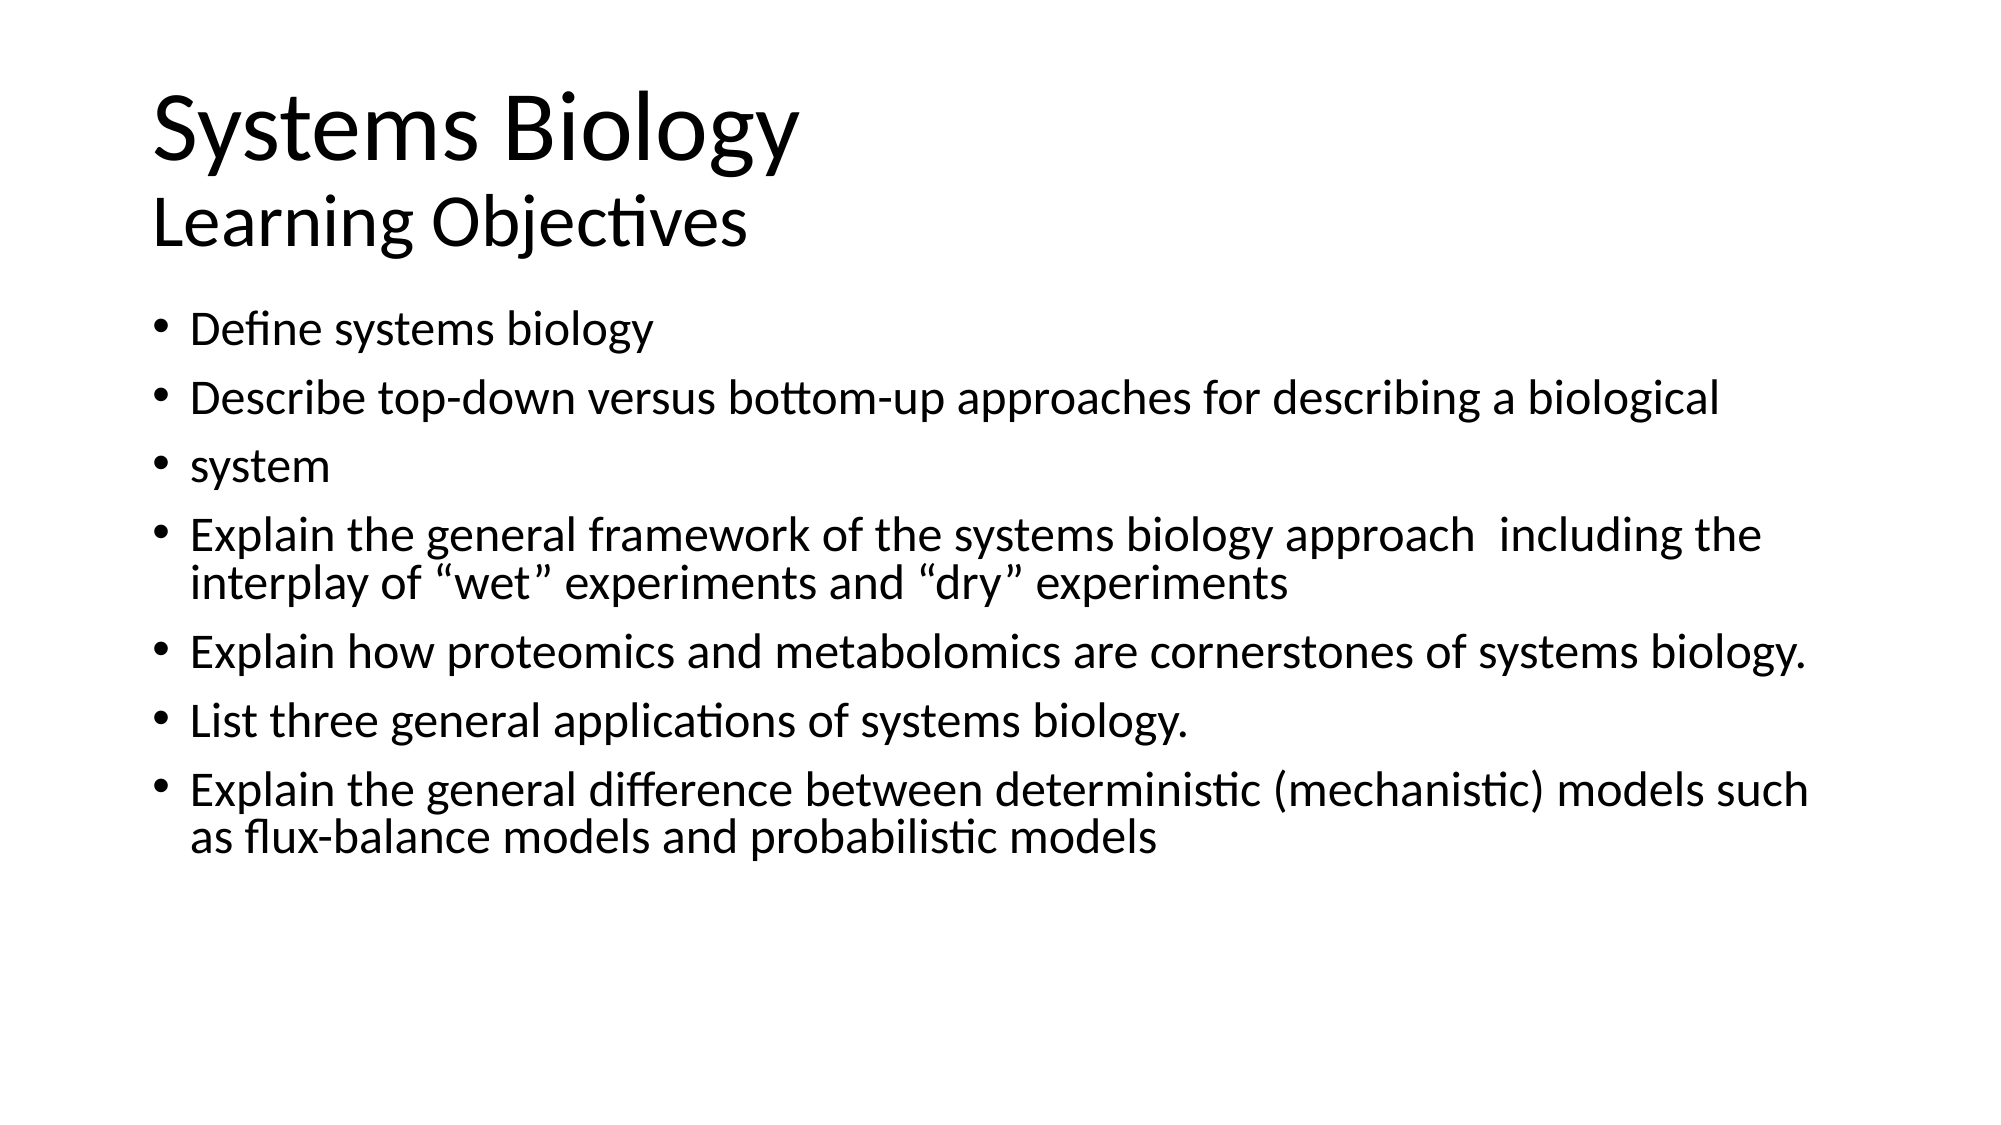

# Systems Biology Learning Objectives
Define systems biology
Describe top-down versus bottom-up approaches for describing a biological
system
Explain the general framework of the systems biology approach ­ including the interplay of “wet” experiments and “dry” experiments
Explain how proteomics and metabolomics are cornerstones of systems biology.
List three general applications of systems biology.
Explain the general difference between deterministic (mechanistic) models such as flux-balance models and probabilistic models